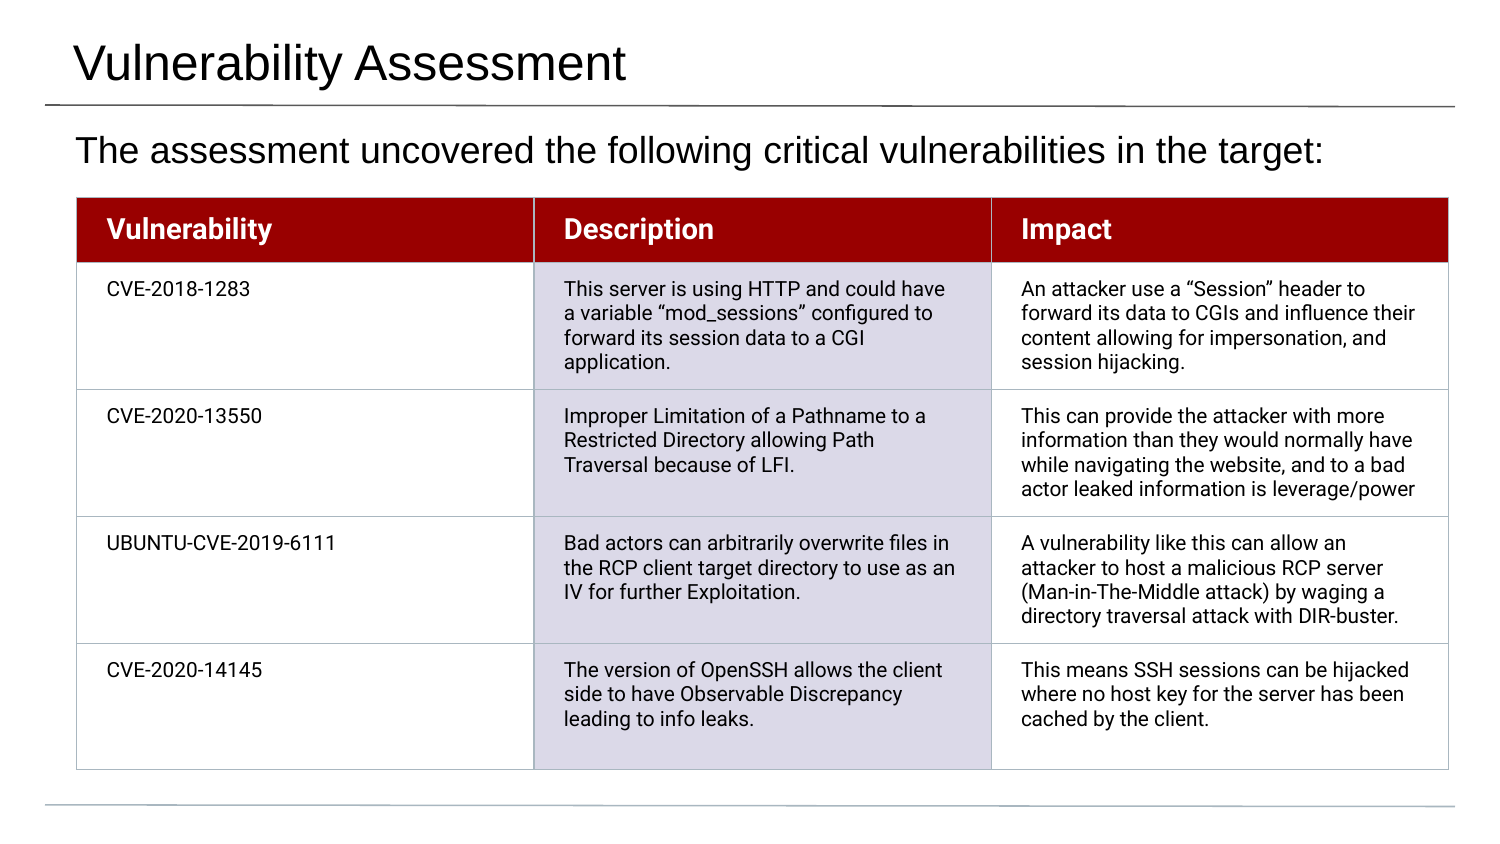

# Vulnerability Assessment
The assessment uncovered the following critical vulnerabilities in the target:
| Vulnerability | Description | Impact |
| --- | --- | --- |
| CVE-2018-1283 | This server is using HTTP and could have a variable “mod\_sessions” configured to forward its session data to a CGI application. | An attacker use a “Session” header to forward its data to CGIs and influence their content allowing for impersonation, and session hijacking. |
| CVE-2020-13550 | Improper Limitation of a Pathname to a Restricted Directory allowing Path Traversal because of LFI. | This can provide the attacker with more information than they would normally have while navigating the website, and to a bad actor leaked information is leverage/power |
| UBUNTU-CVE-2019-6111 | Bad actors can arbitrarily overwrite files in the RCP client target directory to use as an IV for further Exploitation. | A vulnerability like this can allow an attacker to host a malicious RCP server (Man-in-The-Middle attack) by waging a directory traversal attack with DIR-buster. |
| CVE-2020-14145 | The version of OpenSSH allows the client side to have Observable Discrepancy leading to info leaks. | This means SSH sessions can be hijacked where no host key for the server has been cached by the client. |